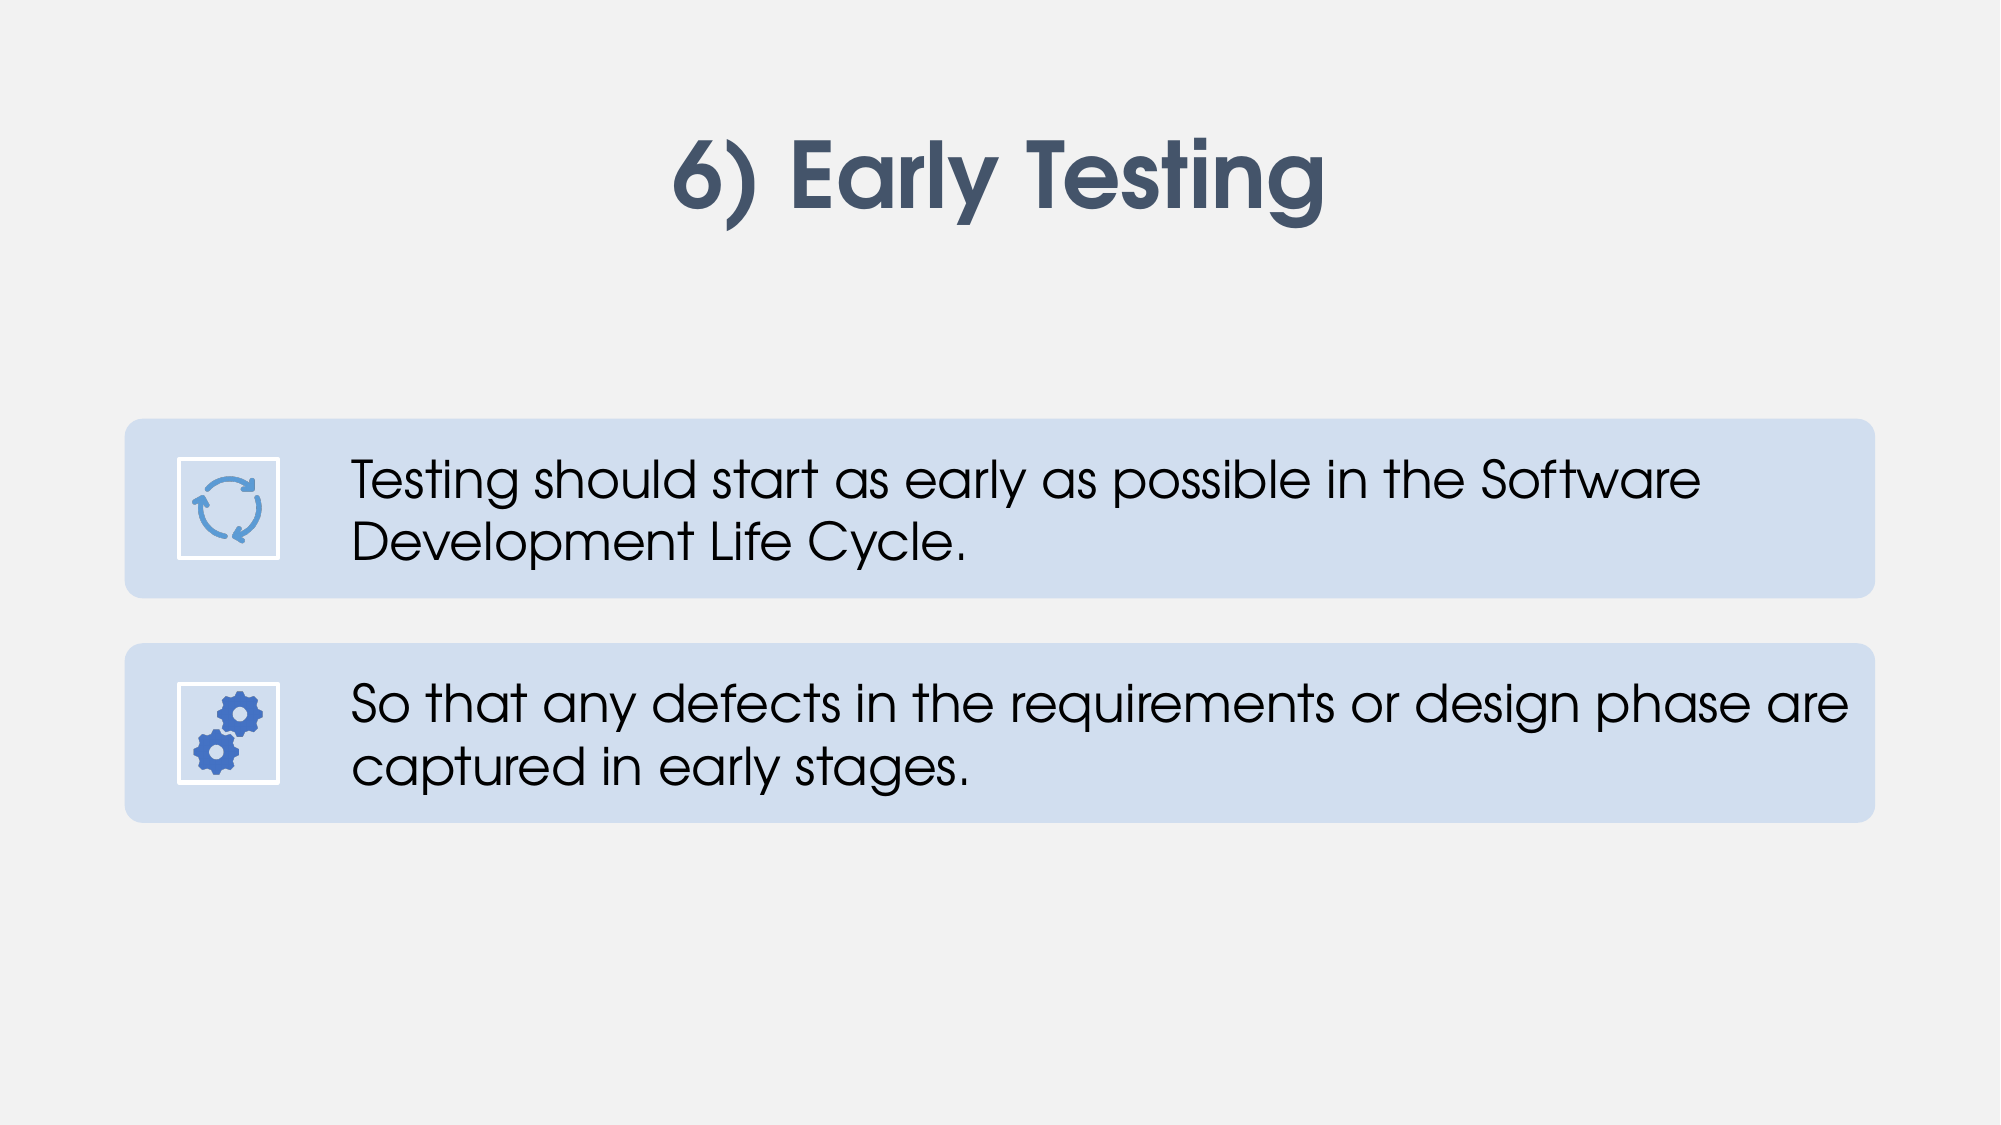

# 6) Early Testing
Testing should start as early as possible in the Software Development Life Cycle.
So that any defects in the requirements or design phase are captured in early stages.